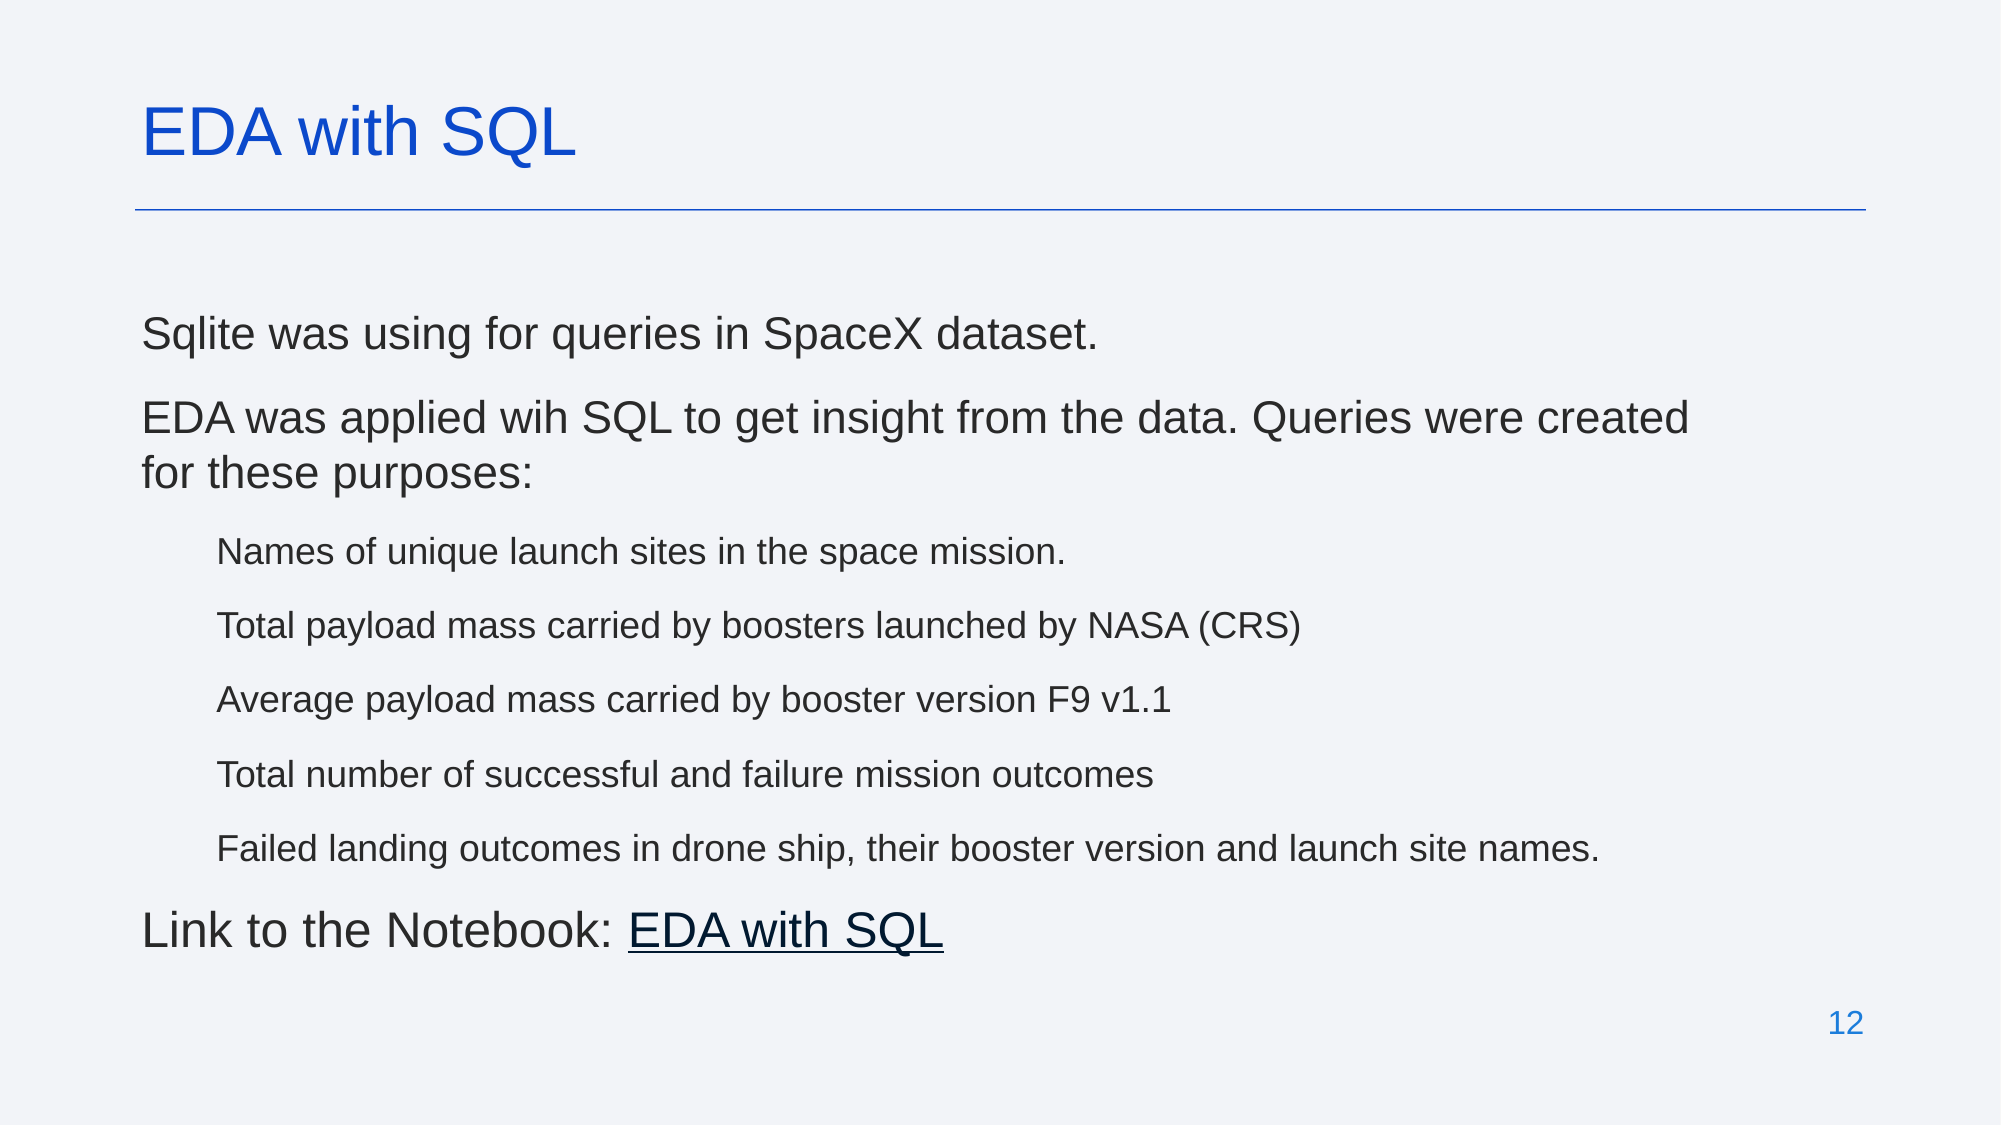

EDA with SQL
Sqlite was using for queries in SpaceX dataset.
EDA was applied wih SQL to get insight from the data. Queries were created for these purposes:
Names of unique launch sites in the space mission.
Total payload mass carried by boosters launched by NASA (CRS)
Average payload mass carried by booster version F9 v1.1
Total number of successful and failure mission outcomes
Failed landing outcomes in drone ship, their booster version and launch site names.
Link to the Notebook: EDA with SQL
12